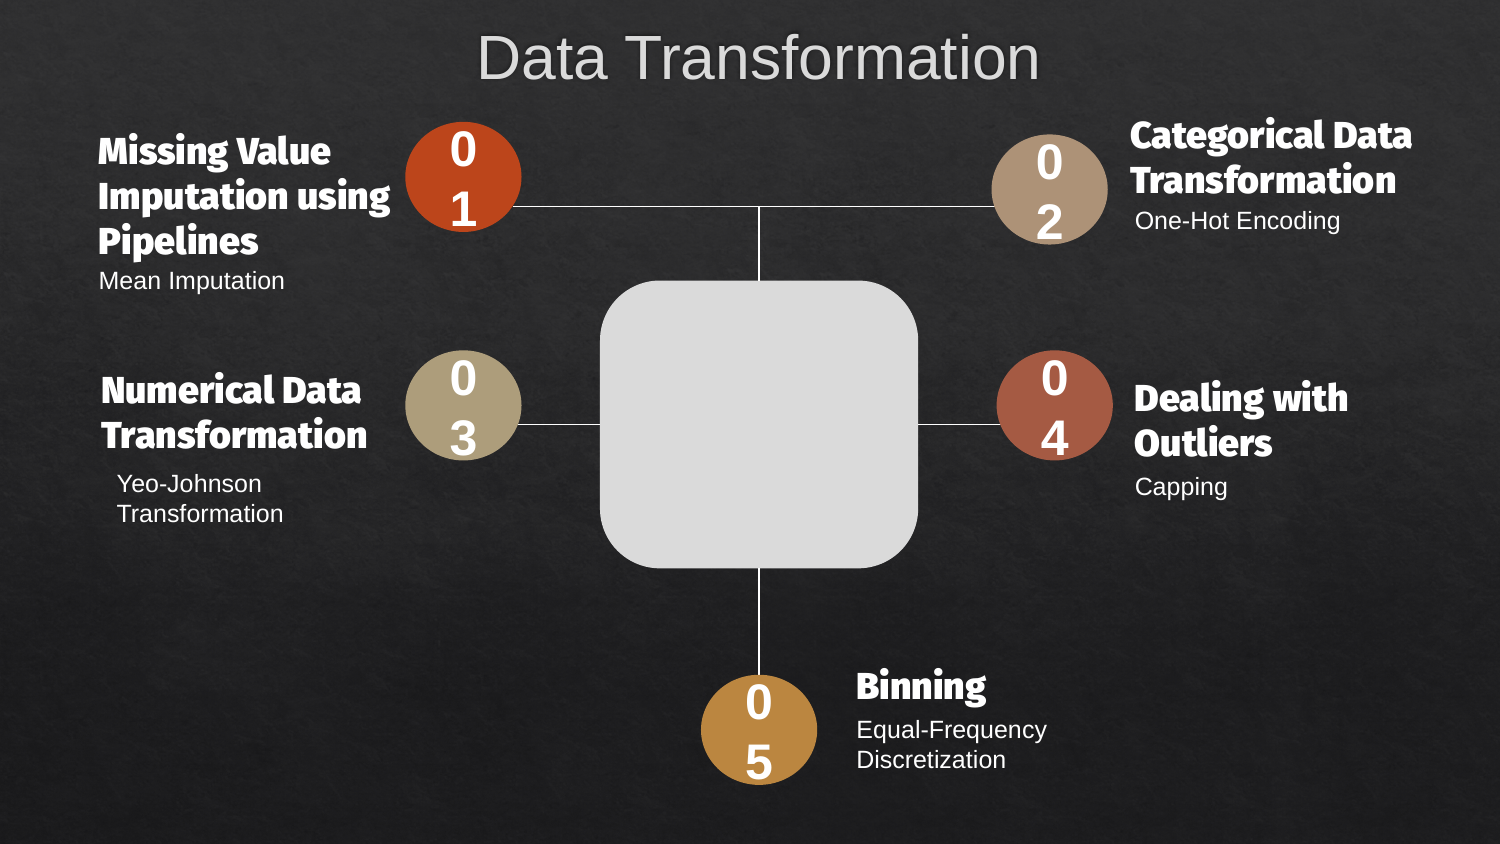

# Data Transformation
Categorical Data Transformation
Missing Value Imputation using Pipelines
01
02
One-Hot Encoding
Mean Imputation

Numerical Data Transformation
03
04
Dealing with Outliers
Yeo-Johnson Transformation
Capping
Binning
05
Equal-Frequency Discretization